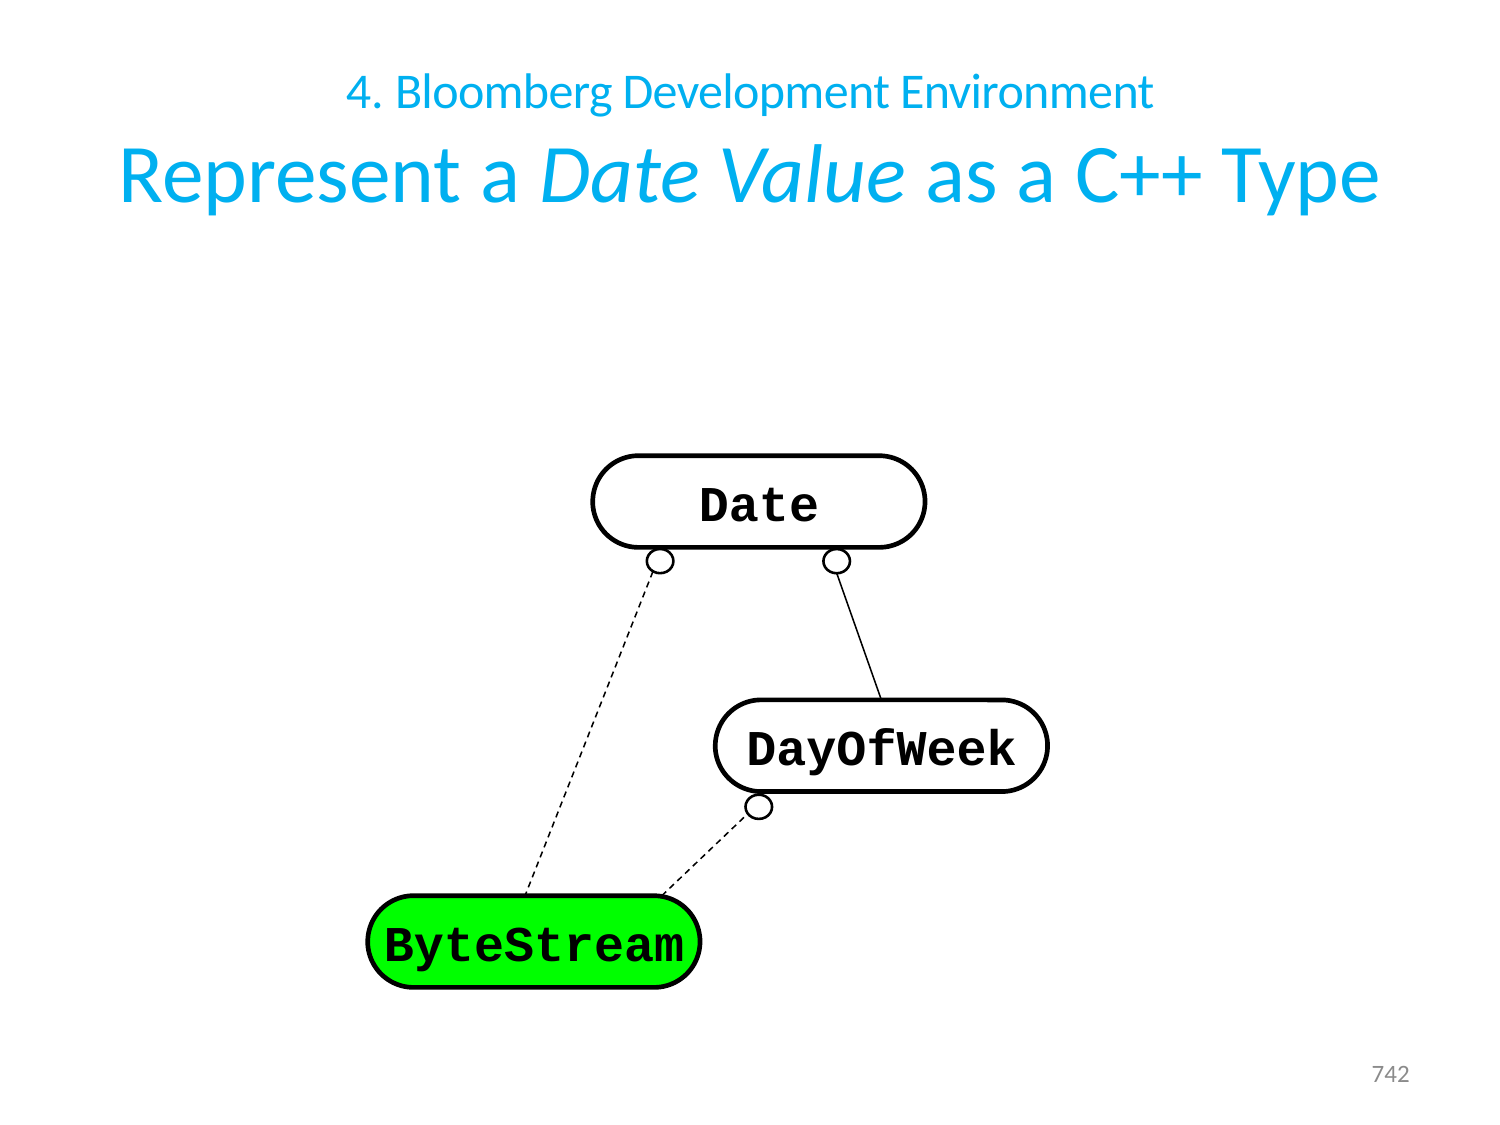

# 4. Bloomberg Development Environment Represent a Date Value as a C++ Type

Date

DayOfWeek

ByteStream
742